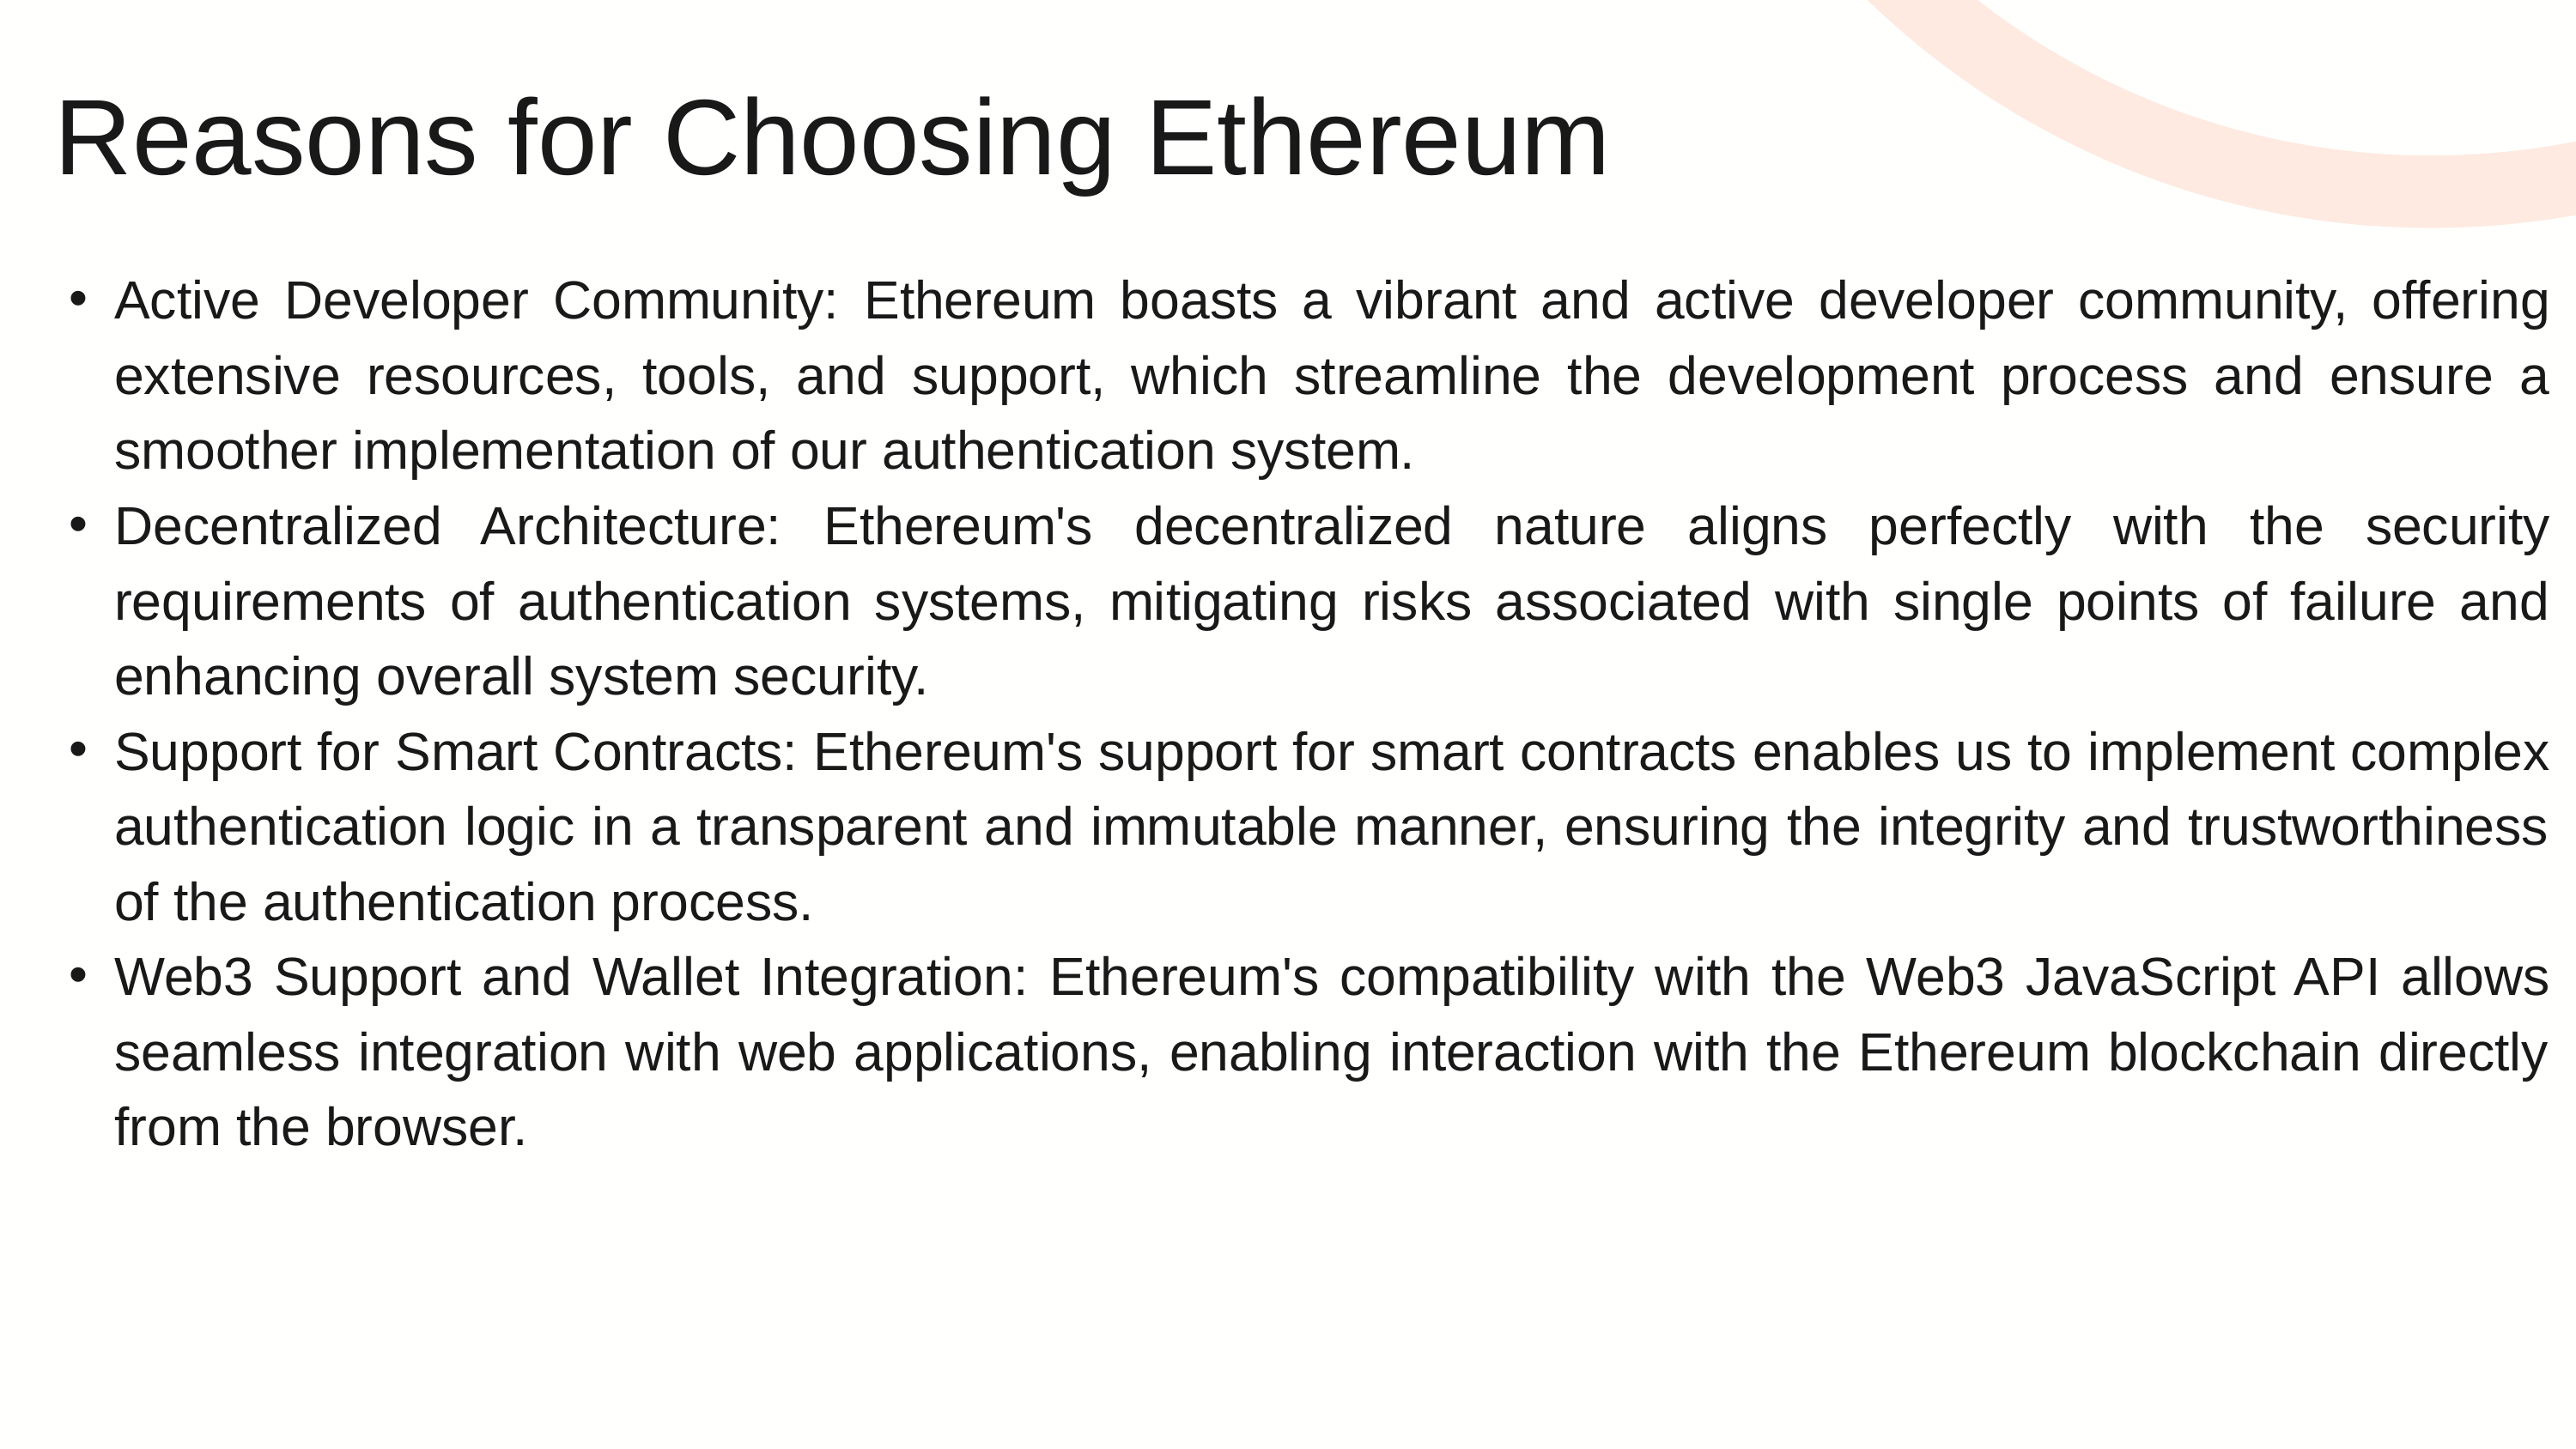

Reasons for Choosing Ethereum
Active Developer Community: Ethereum boasts a vibrant and active developer community, offering extensive resources, tools, and support, which streamline the development process and ensure a smoother implementation of our authentication system.
Decentralized Architecture: Ethereum's decentralized nature aligns perfectly with the security requirements of authentication systems, mitigating risks associated with single points of failure and enhancing overall system security.
Support for Smart Contracts: Ethereum's support for smart contracts enables us to implement complex authentication logic in a transparent and immutable manner, ensuring the integrity and trustworthiness of the authentication process.
Web3 Support and Wallet Integration: Ethereum's compatibility with the Web3 JavaScript API allows seamless integration with web applications, enabling interaction with the Ethereum blockchain directly from the browser.